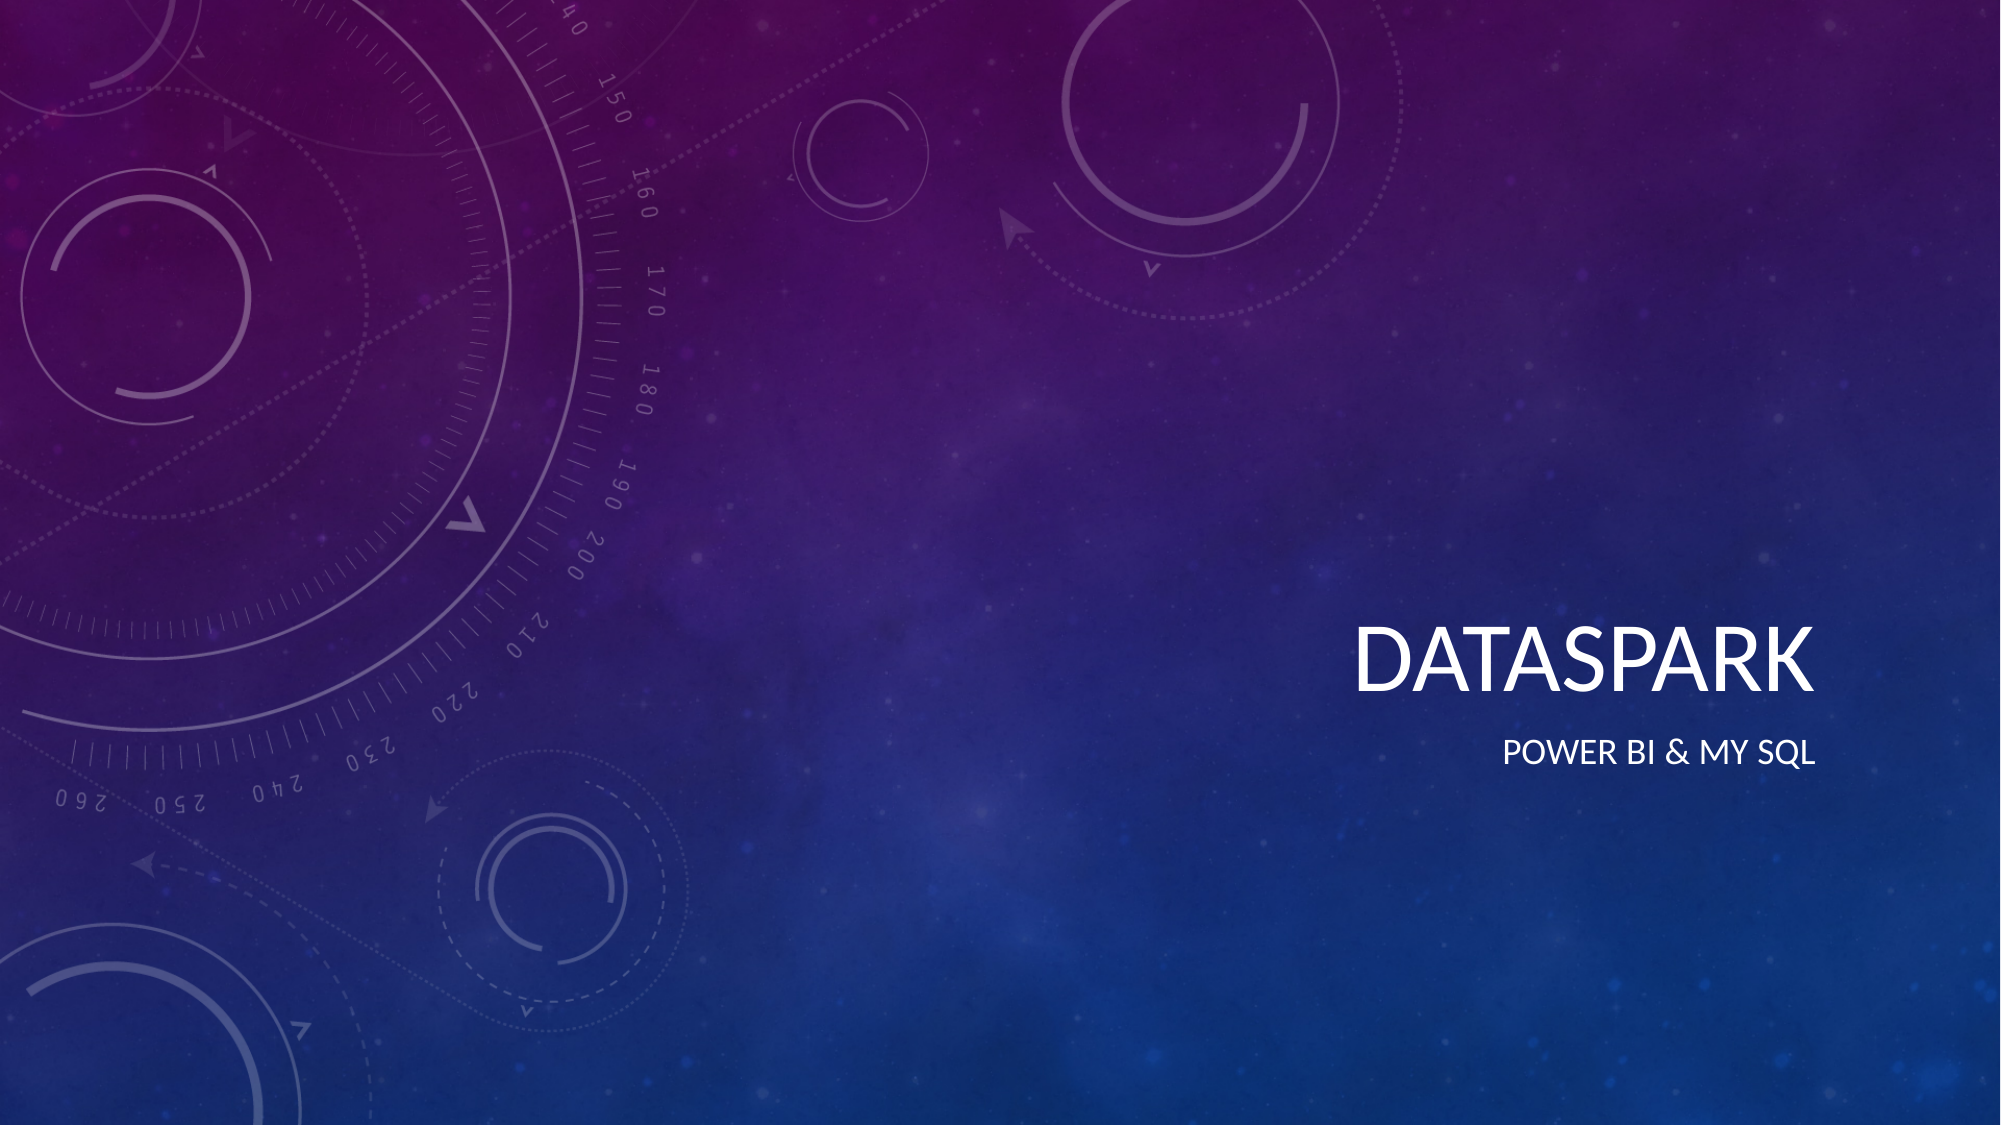

# DataSpark
Power BI & My SQL